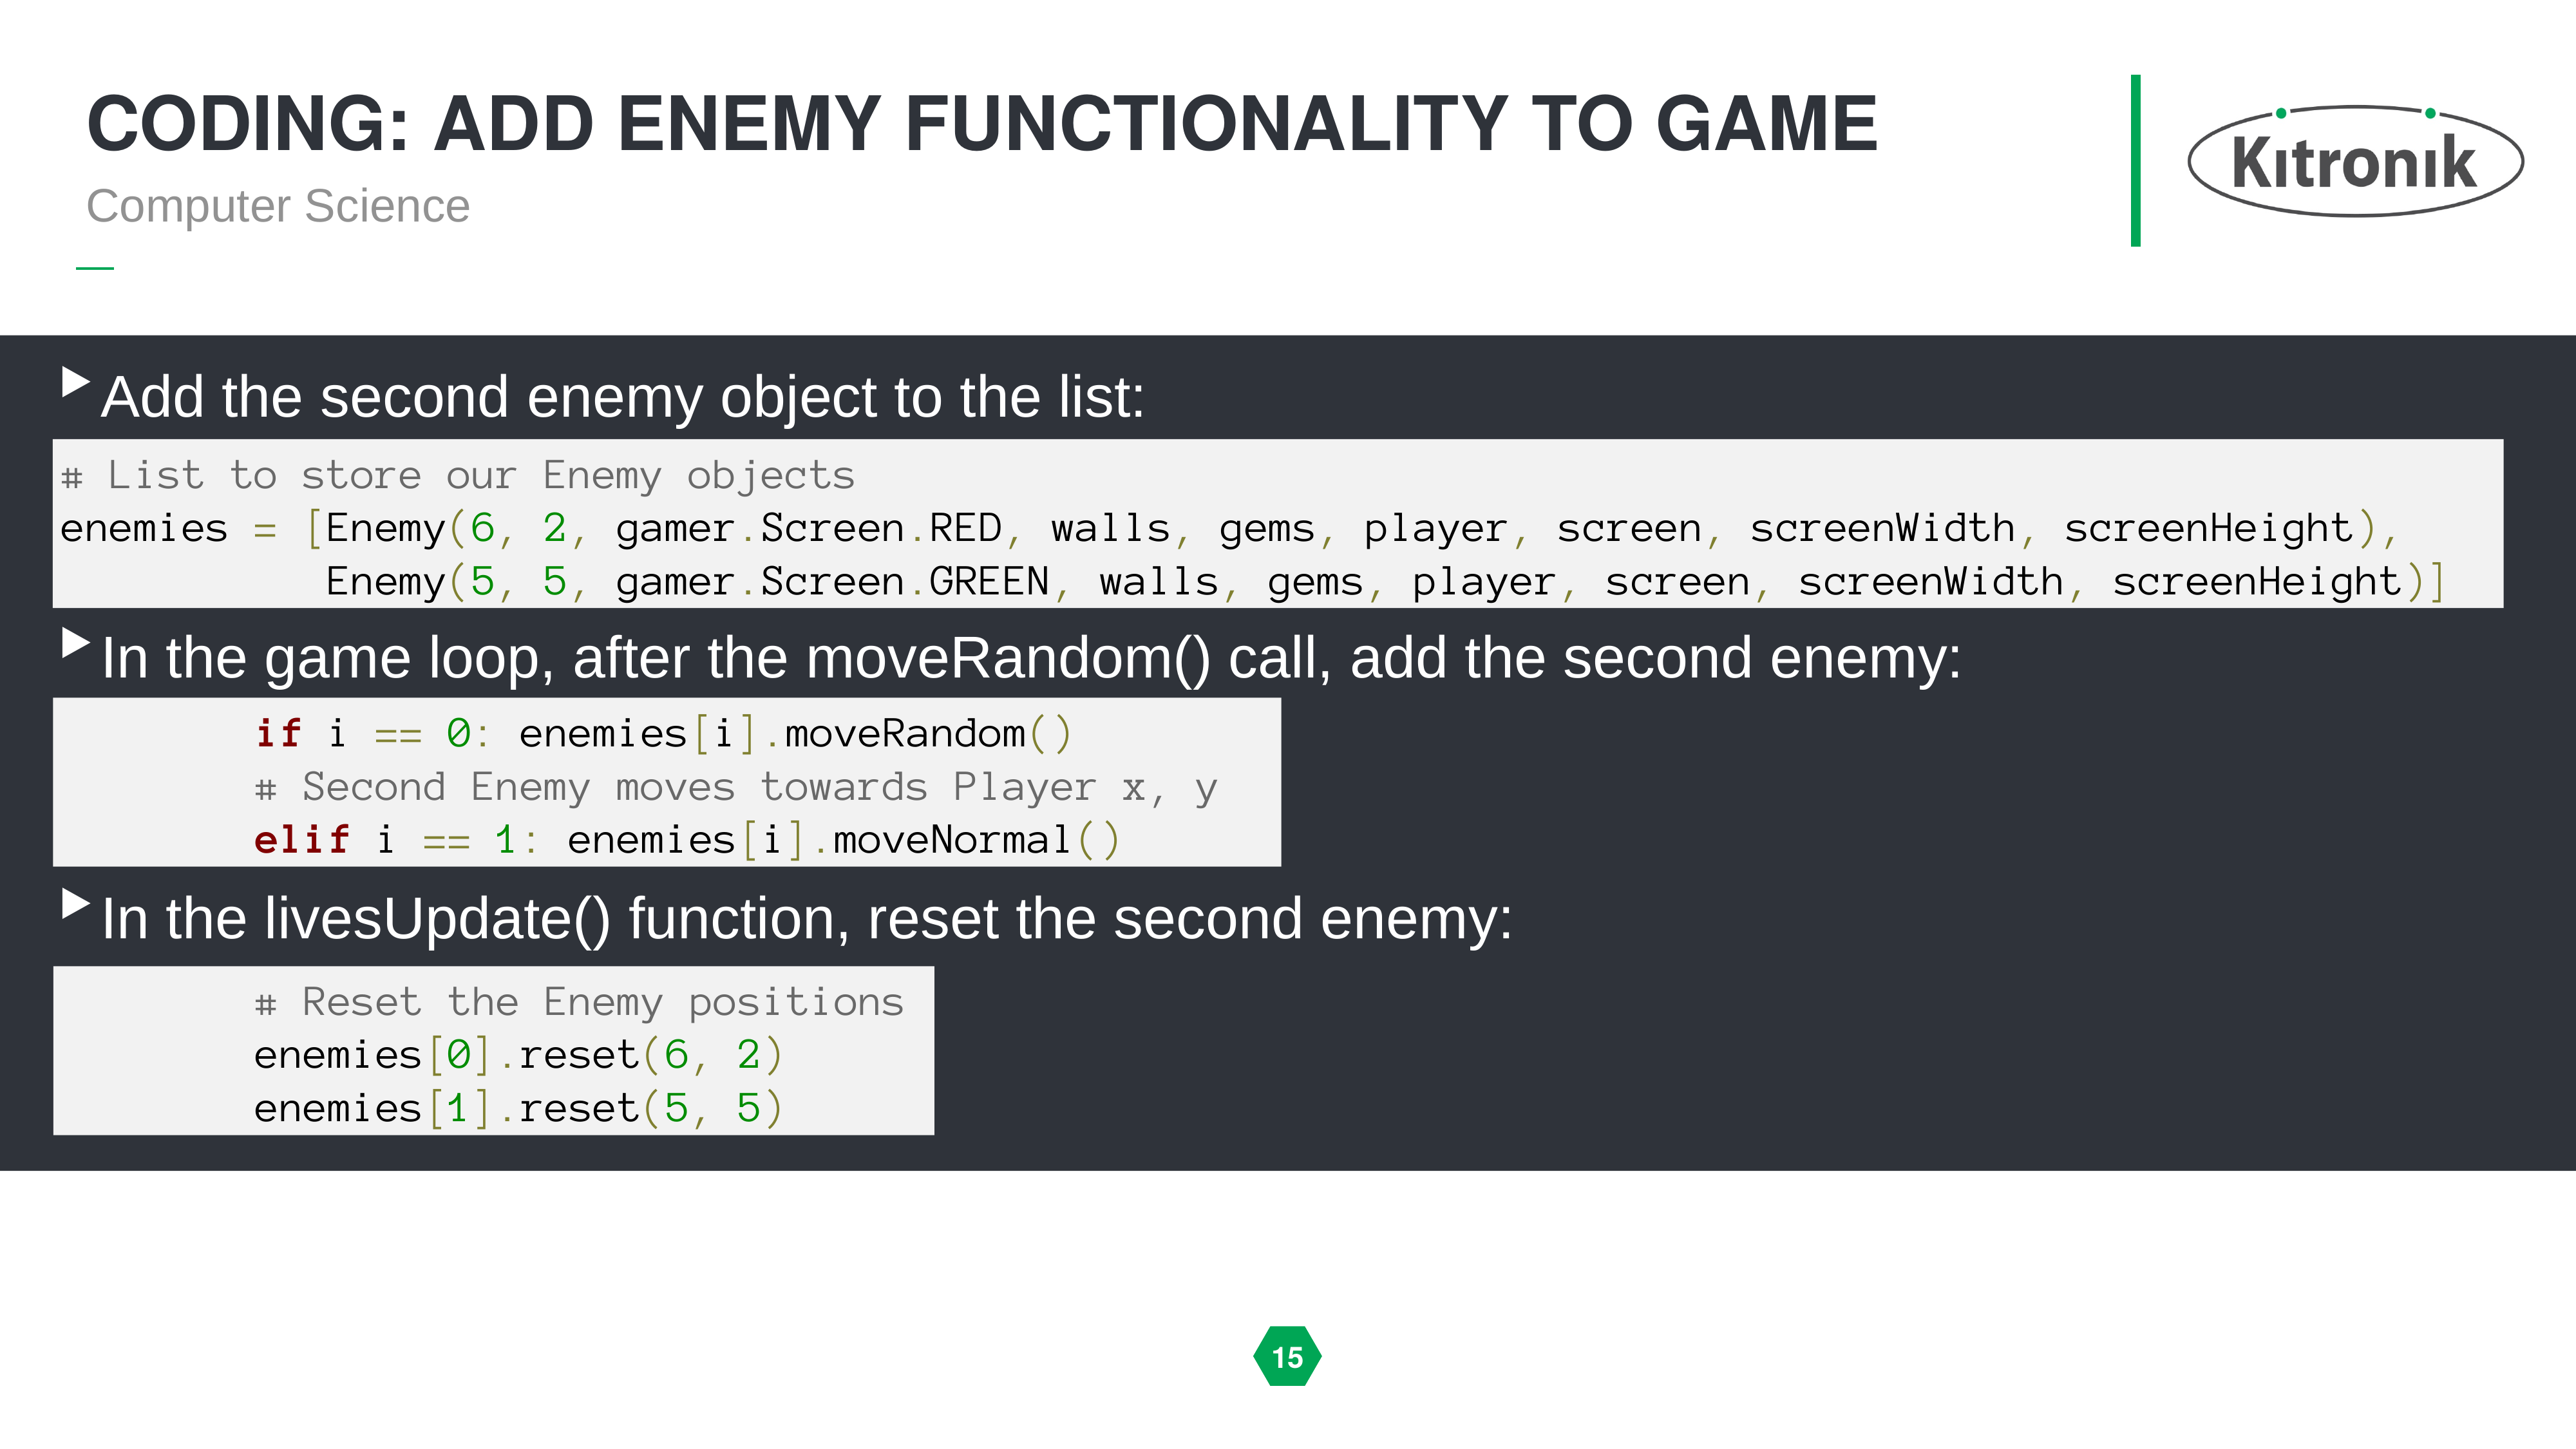

# Coding: add enemy functionality to game
Computer Science

Add the second enemy object to the list:

In the game loop, after the moveRandom() call, add the second enemy:

In the livesUpdate() function, reset the second enemy:
# List to store our Enemy objects
enemies = [Enemy(6, 2, gamer.Screen.RED, walls, gems, player, screen, screenWidth, screenHeight),
           Enemy(5, 5, gamer.Screen.GREEN, walls, gems, player, screen, screenWidth, screenHeight)]
		if i == 0: enemies[i].moveRandom()
		# Second Enemy moves towards Player x, y
		elif i == 1: enemies[i].moveNormal()
		# Reset the Enemy positions
		enemies[0].reset(6, 2)
		enemies[1].reset(5, 5)

15